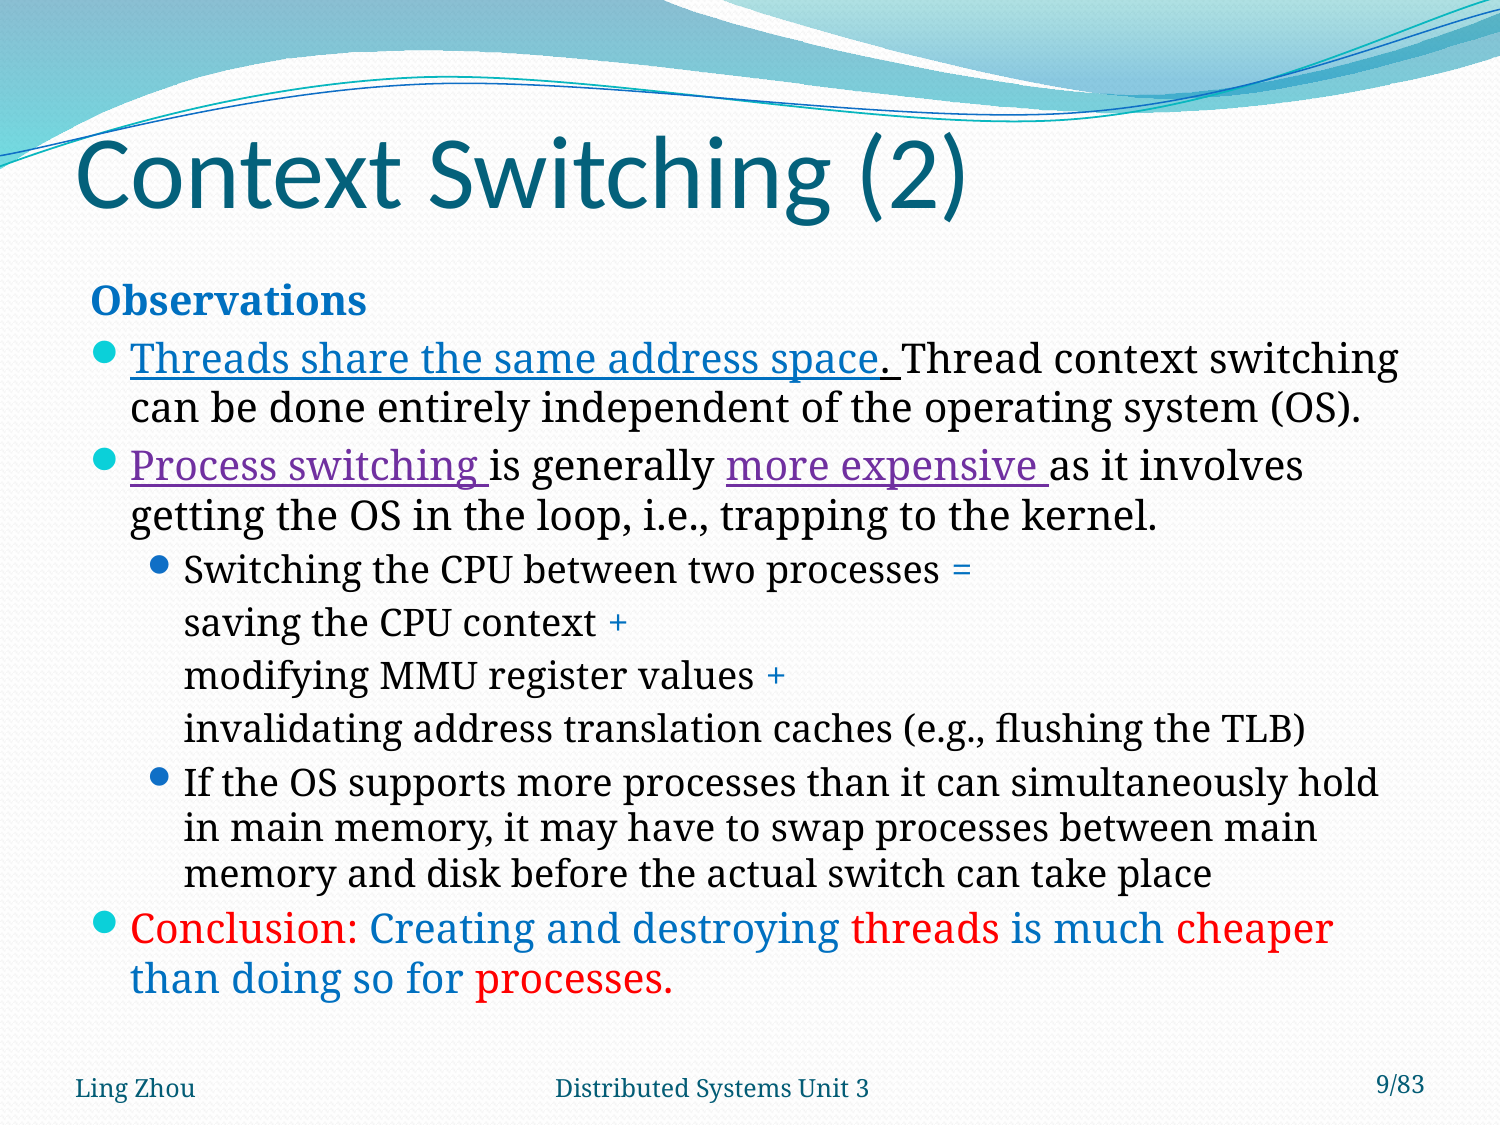

# Context Switching (2)
Observations
Threads share the same address space. Thread context switching can be done entirely independent of the operating system (OS).
Process switching is generally more expensive as it involves getting the OS in the loop, i.e., trapping to the kernel.
Switching the CPU between two processes =
	saving the CPU context +
	modifying MMU register values +
	invalidating address translation caches (e.g., flushing the TLB)
If the OS supports more processes than it can simultaneously hold in main memory, it may have to swap processes between main memory and disk before the actual switch can take place
Conclusion: Creating and destroying threads is much cheaper than doing so for processes.
Ling Zhou
Distributed Systems Unit 3
9/83